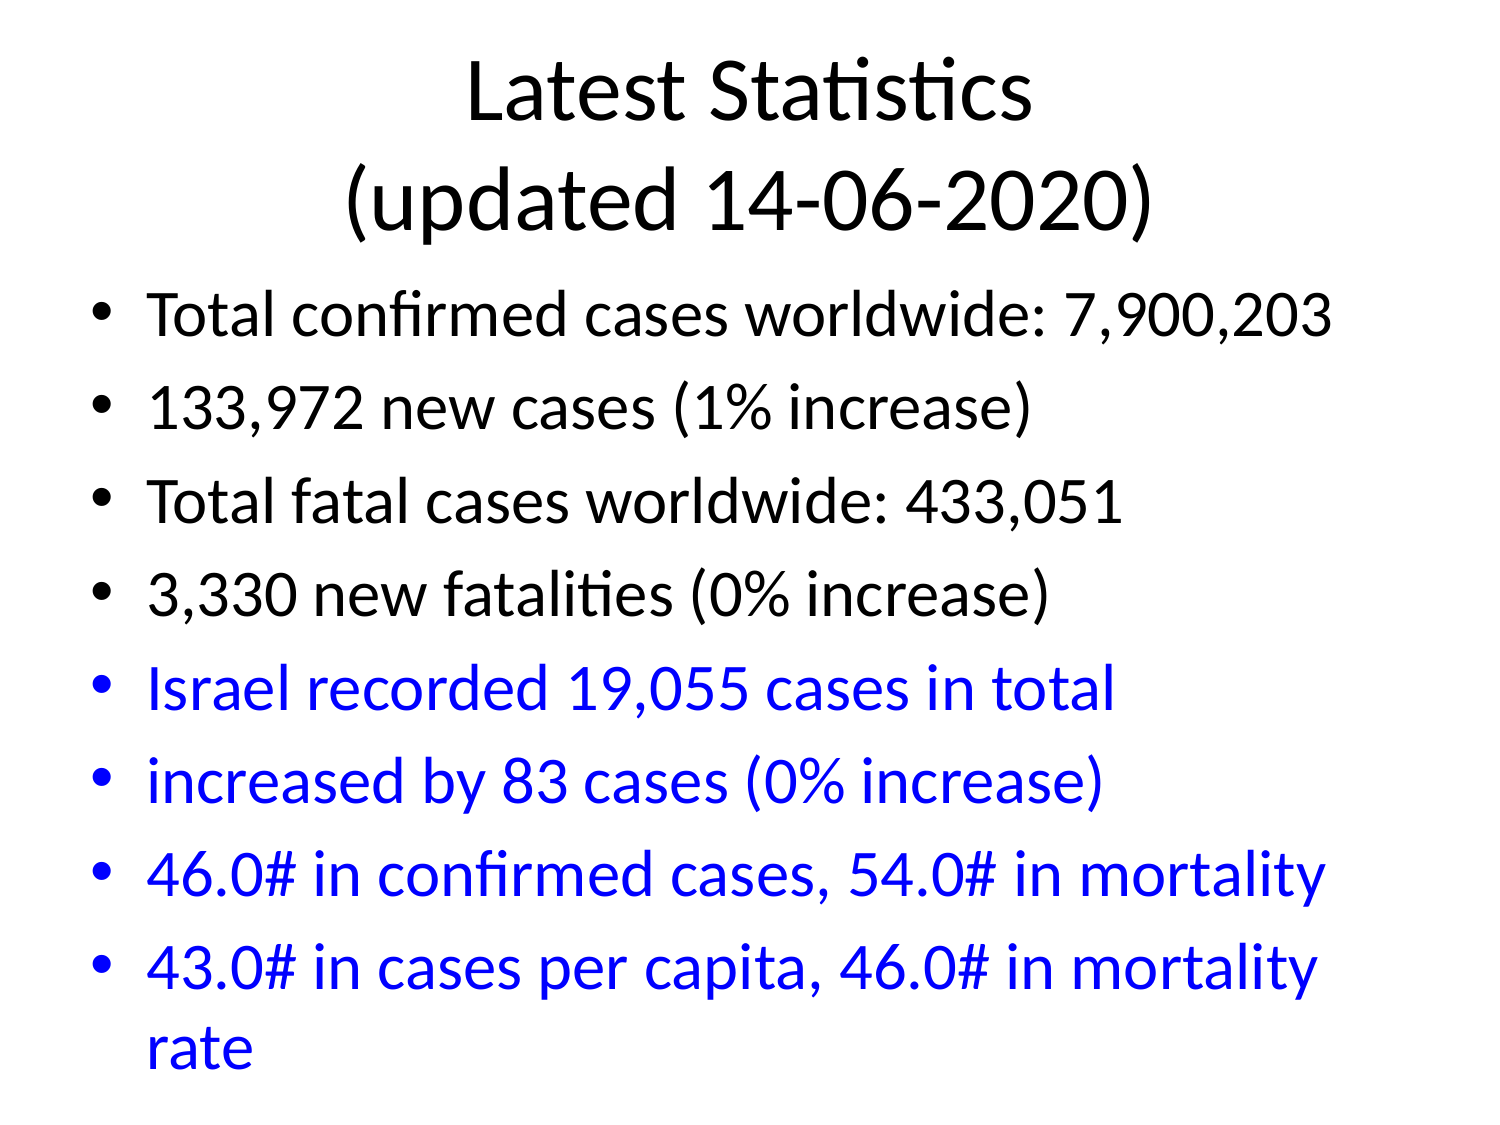

# Latest Statistics
(updated 14-06-2020)
Total confirmed cases worldwide: 7,900,203
133,972 new cases (1% increase)
Total fatal cases worldwide: 433,051
3,330 new fatalities (0% increase)
Israel recorded 19,055 cases in total
increased by 83 cases (0% increase)
46.0# in confirmed cases, 54.0# in mortality
43.0# in cases per capita, 46.0# in mortality rate